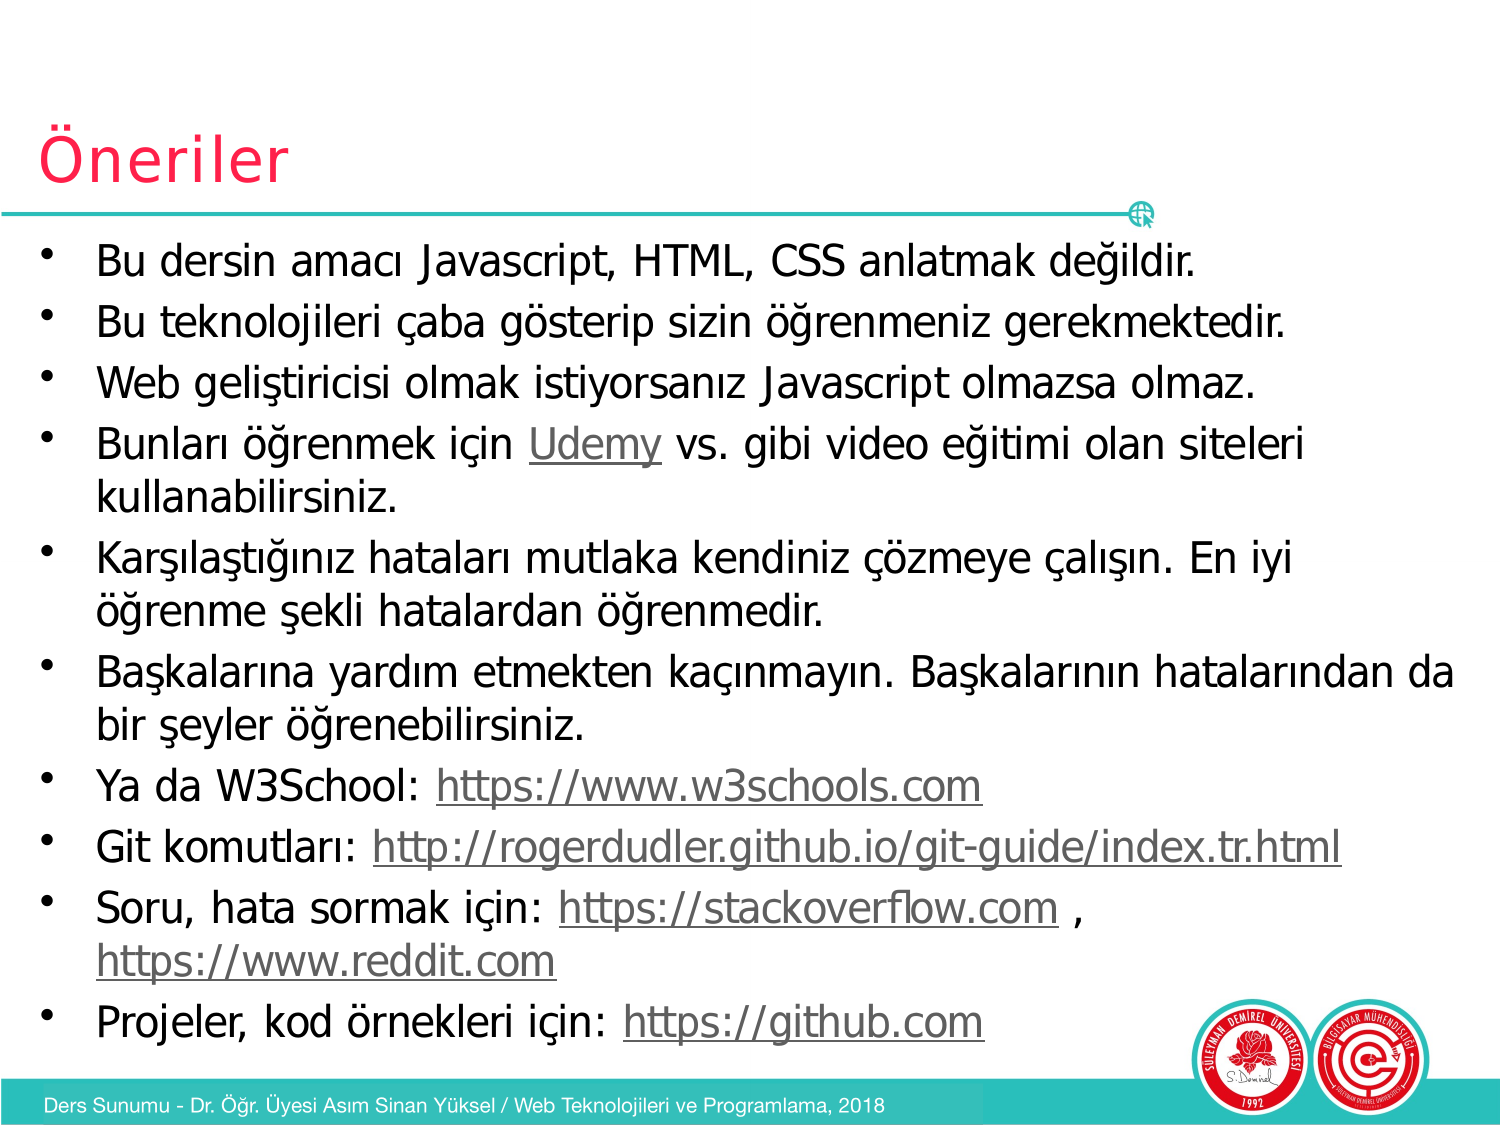

# Öneriler
Bu dersin amacı Javascript, HTML, CSS anlatmak değildir.
Bu teknolojileri çaba gösterip sizin öğrenmeniz gerekmektedir.
Web geliştiricisi olmak istiyorsanız Javascript olmazsa olmaz.
Bunları öğrenmek için Udemy vs. gibi video eğitimi olan siteleri kullanabilirsiniz.
Karşılaştığınız hataları mutlaka kendiniz çözmeye çalışın. En iyi öğrenme şekli hatalardan öğrenmedir.
Başkalarına yardım etmekten kaçınmayın. Başkalarının hatalarından da bir şeyler öğrenebilirsiniz.
Ya da W3School: https://www.w3schools.com
Git komutları: http://rogerdudler.github.io/git-guide/index.tr.html
Soru, hata sormak için: https://stackoverflow.com , https://www.reddit.com
Projeler, kod örnekleri için: https://github.com